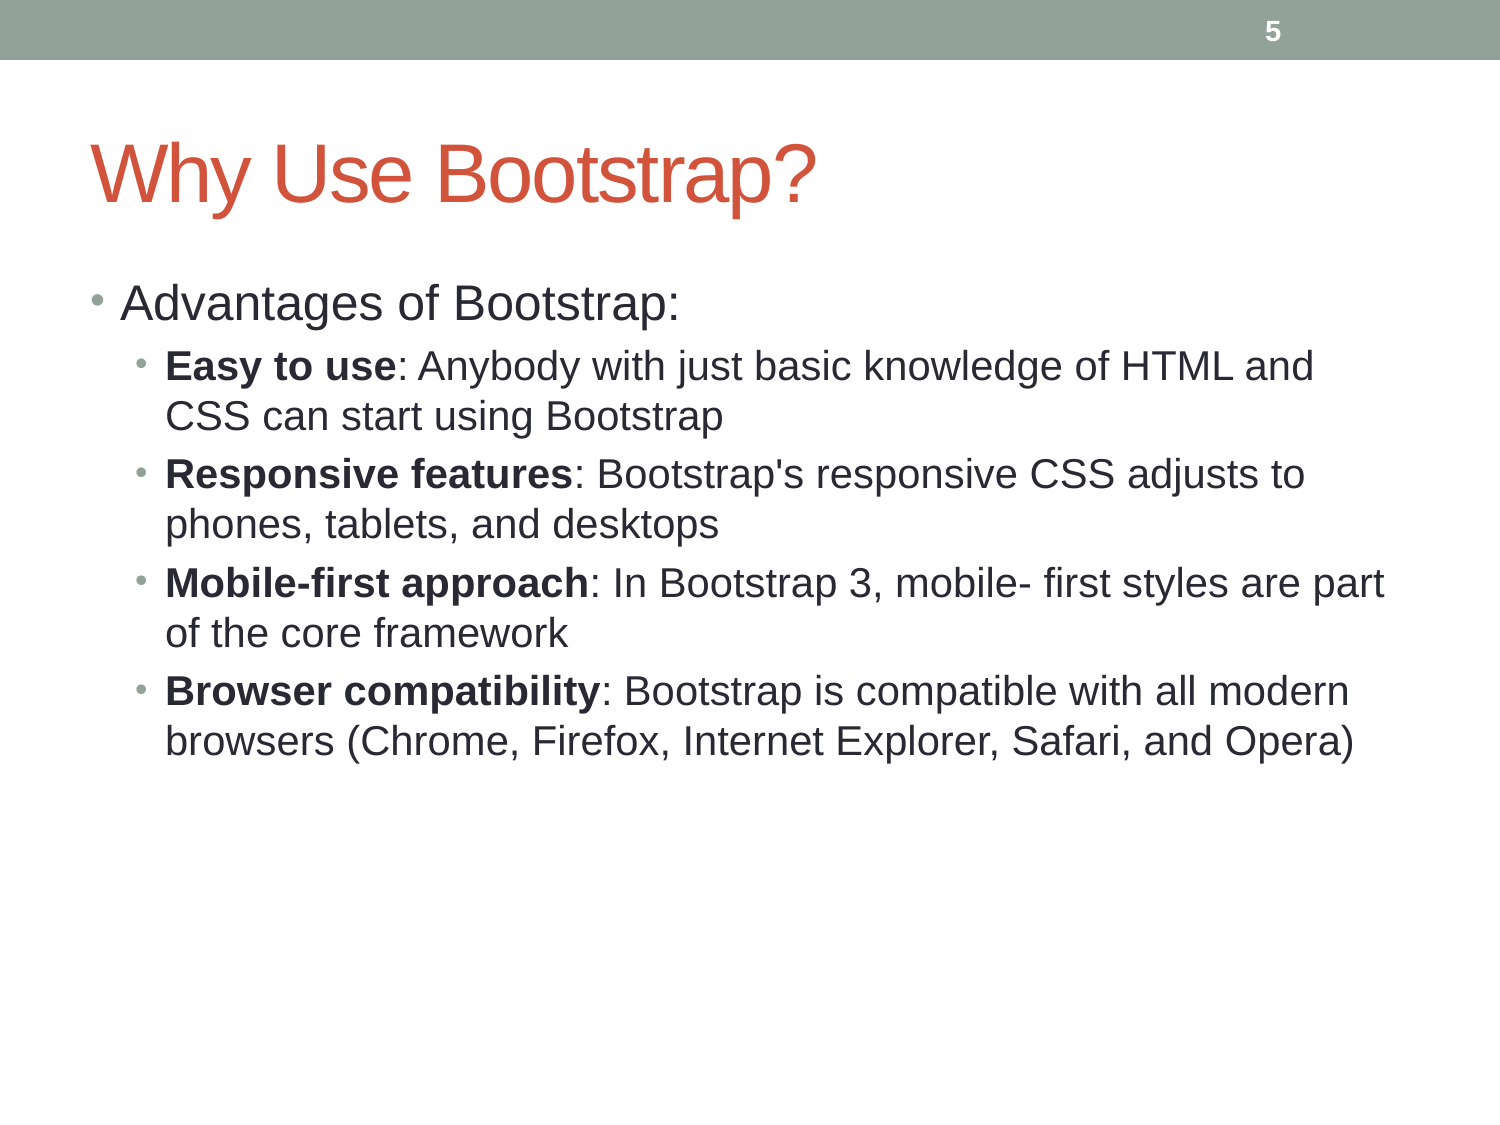

5
# Why Use Bootstrap?
Advantages of Bootstrap:
Easy to use: Anybody with just basic knowledge of HTML and CSS can start using Bootstrap
Responsive features: Bootstrap's responsive CSS adjusts to phones, tablets, and desktops
Mobile-first approach: In Bootstrap 3, mobile- first styles are part of the core framework
Browser compatibility: Bootstrap is compatible with all modern browsers (Chrome, Firefox, Internet Explorer, Safari, and Opera)